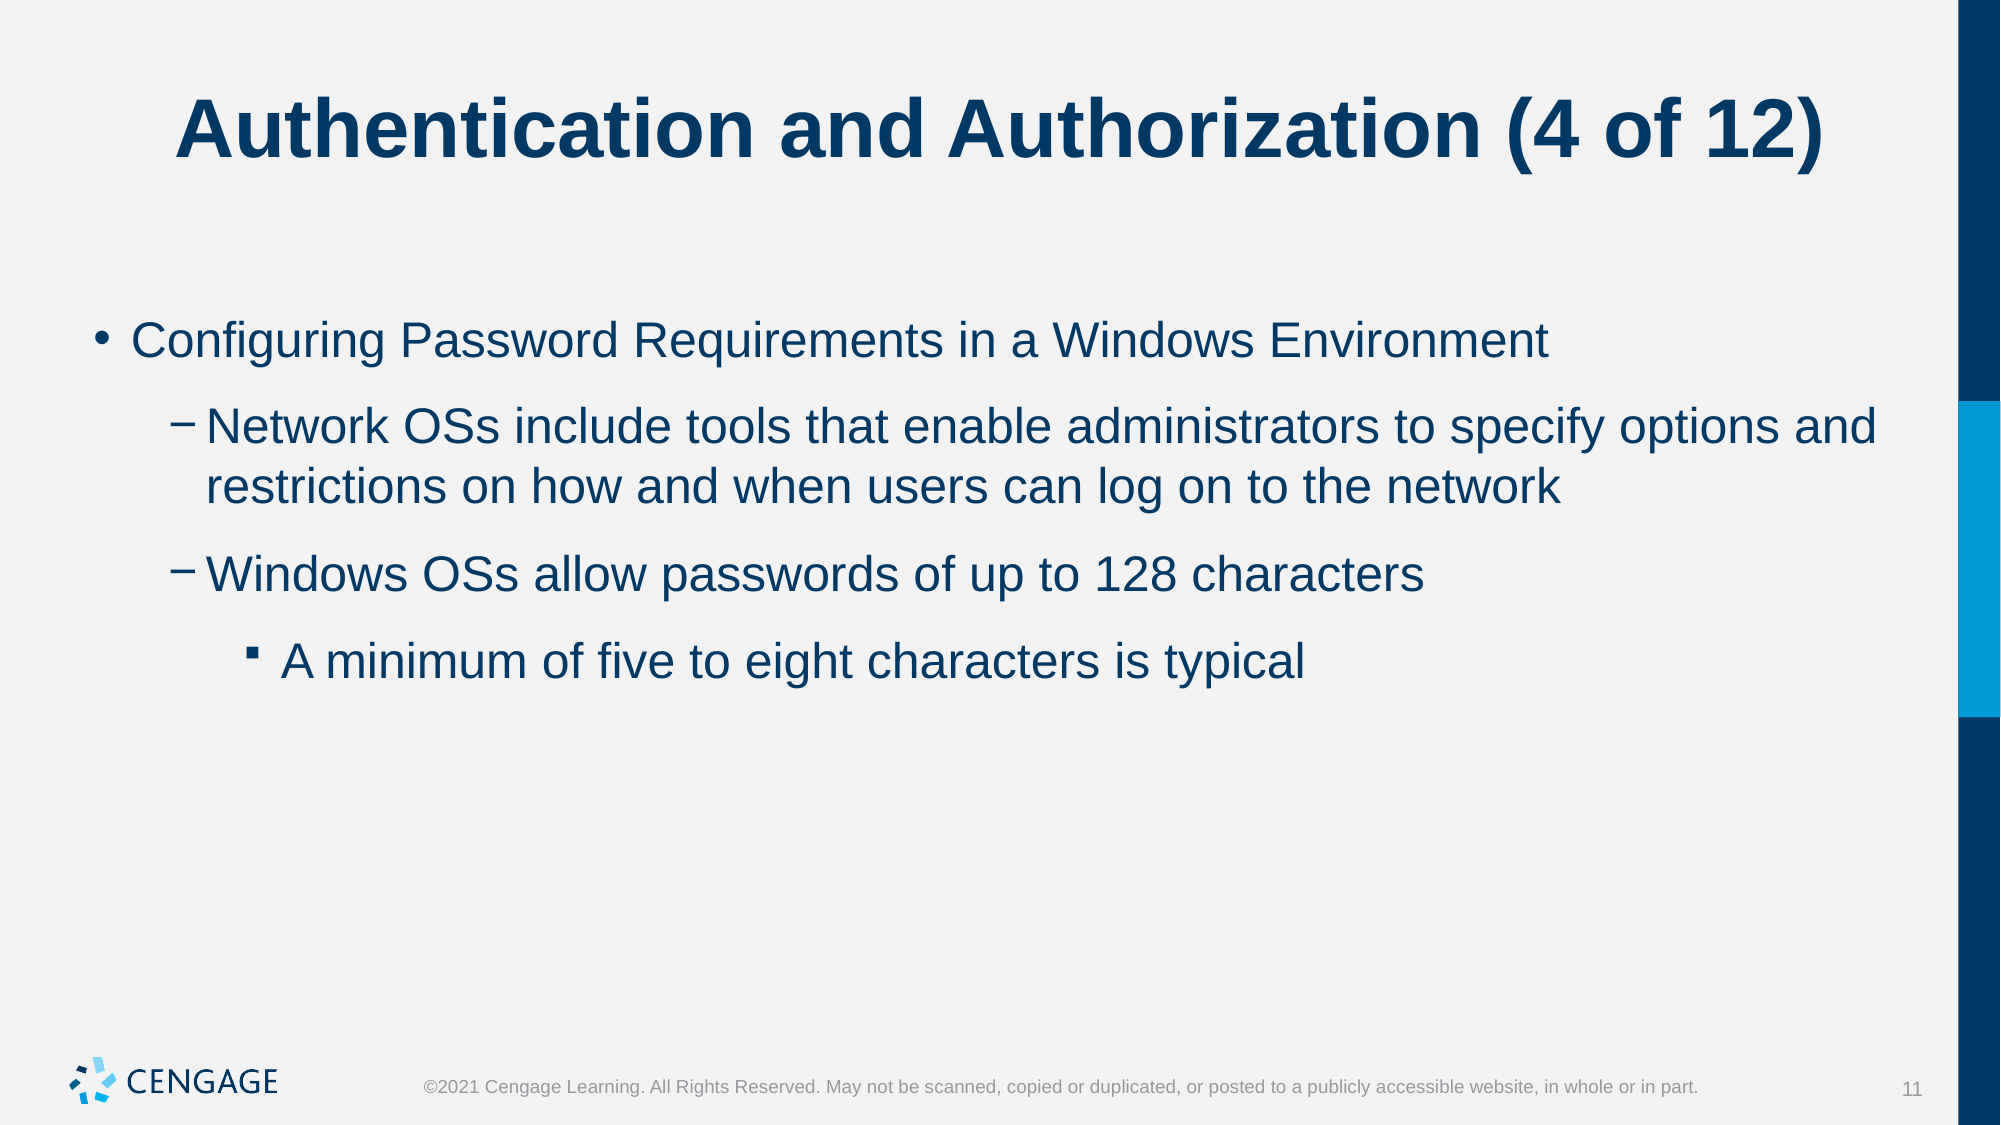

# Authentication and Authorization (4 of 12)
Configuring Password Requirements in a Windows Environment
Network OSs include tools that enable administrators to specify options and restrictions on how and when users can log on to the network
Windows OSs allow passwords of up to 128 characters
A minimum of five to eight characters is typical